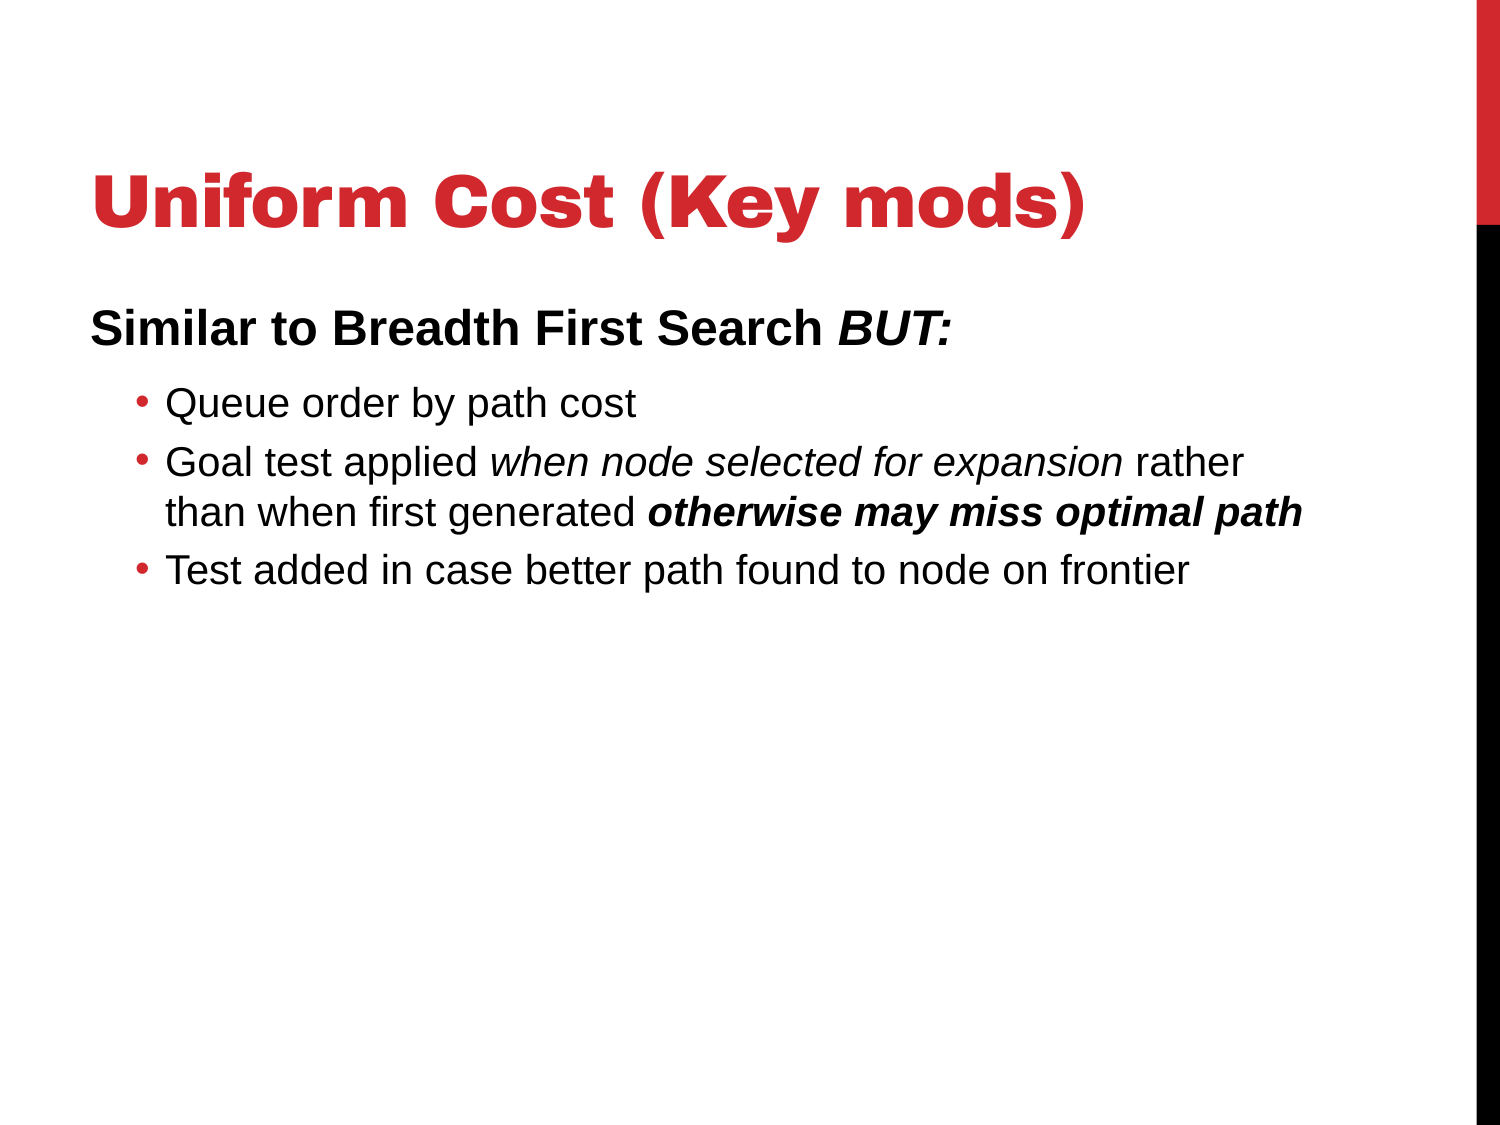

# Uniform Cost (Key mods)
Similar to Breadth First Search BUT:
Queue order by path cost
Goal test applied when node selected for expansion rather than when first generated otherwise may miss optimal path
Test added in case better path found to node on frontier